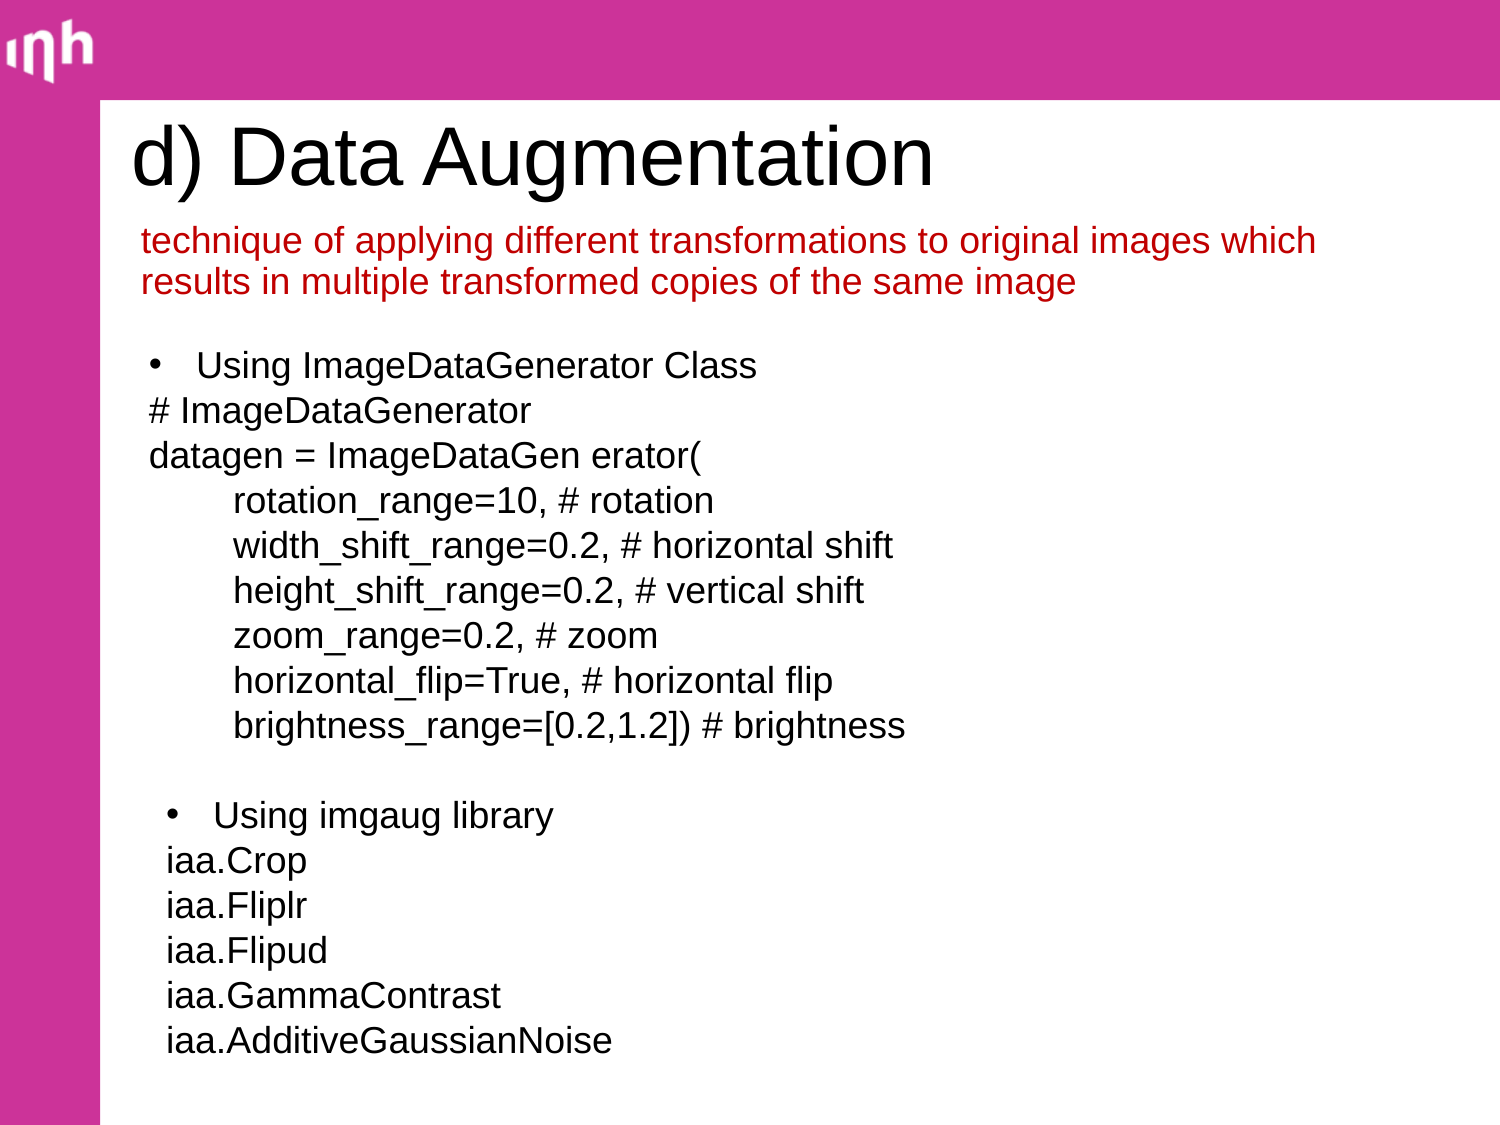

# d) Data Augmentation
technique of applying different transformations to original images which results in multiple transformed copies of the same image
Using ImageDataGenerator Class
# ImageDataGenerator
datagen = ImageDataGen erator(
        rotation_range=10, # rotation
        width_shift_range=0.2, # horizontal shift
        height_shift_range=0.2, # vertical shift
        zoom_range=0.2, # zoom
        horizontal_flip=True, # horizontal flip
        brightness_range=[0.2,1.2]) # brightness
Using imgaug library
iaa.Crop
iaa.Fliplr
iaa.Flipud
iaa.GammaContrast
iaa.AdditiveGaussianNoise